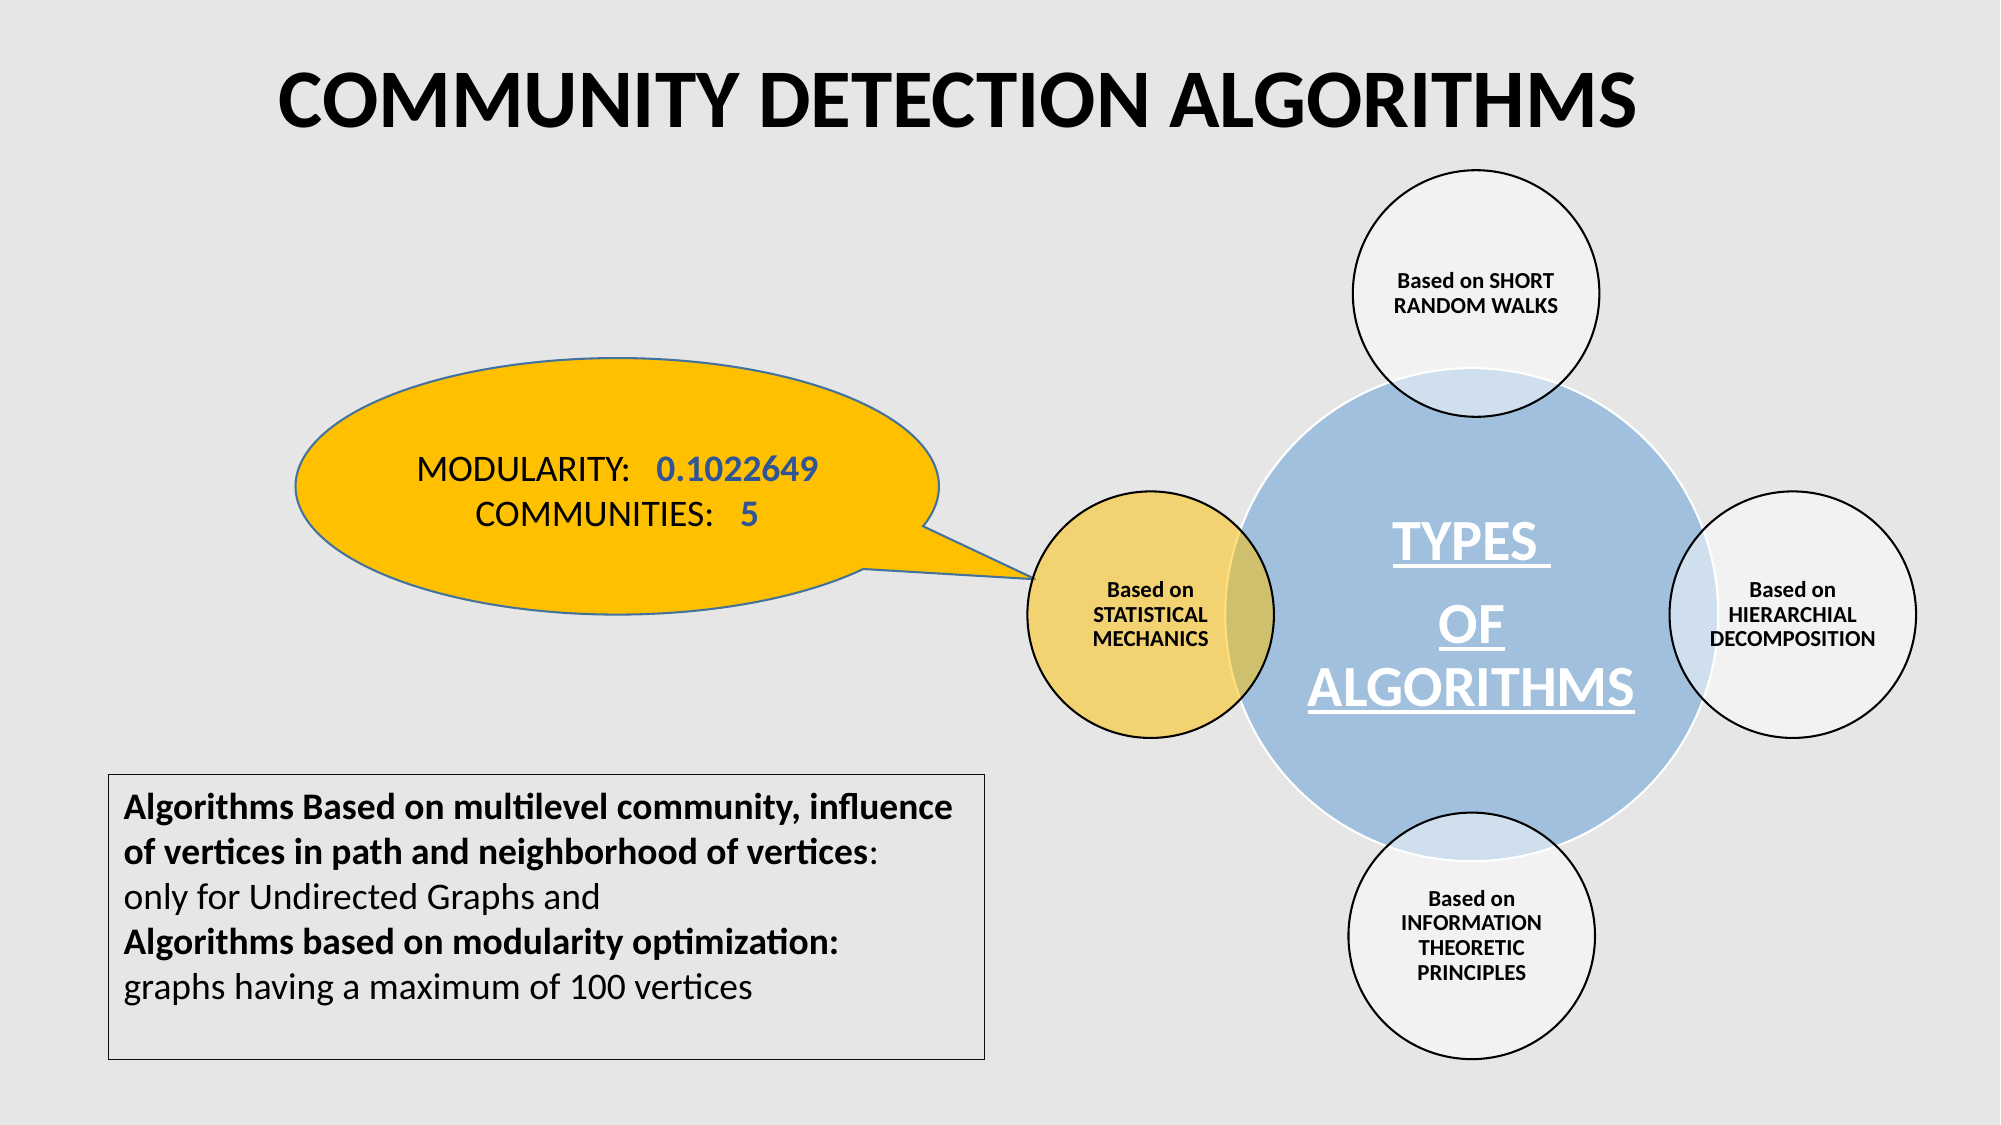

COMMUNITY DETECTION ALGORITHMS

TYPES
OF ALGORITHMS
Based on SHORT RANDOM WALKS
Based on HIERARCHIAL DECOMPOSITION
Based on INFORMATION THEORETIC PRINCIPLES
Based on STATISTICAL MECHANICS

MODULARITY:   0.1022649
COMMUNITIES:   5

Algorithms Based on multilevel community, influence of vertices in path and neighborhood of vertices:
only for Undirected Graphs and
Algorithms based on modularity optimization:
graphs having a maximum of 100 vertices